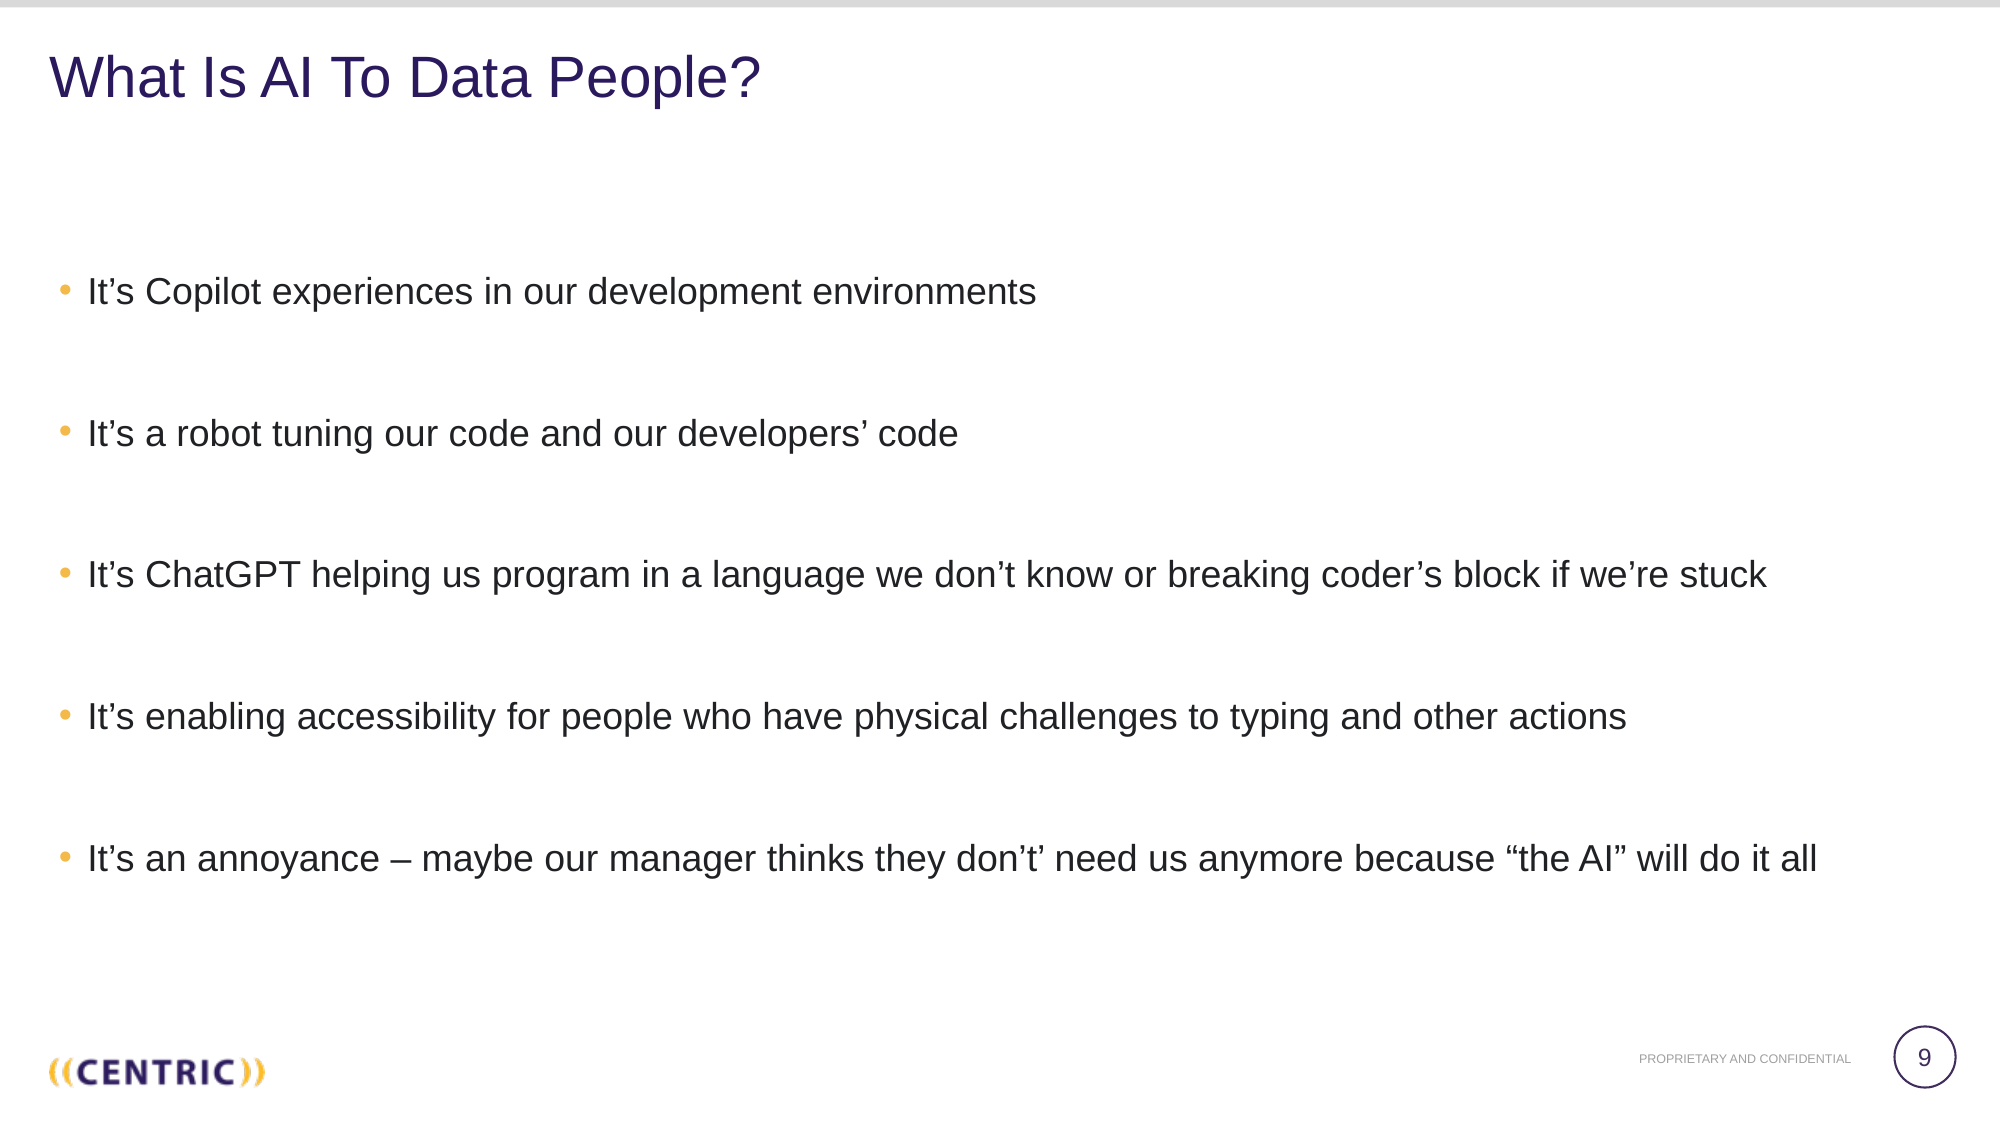

# What Is AI To Data People?

It’s Copilot experiences in our development environments

It’s a robot tuning our code and our developers’ code

It’s ChatGPT helping us program in a language we don’t know or breaking coder’s block if we’re stuck

It’s enabling accessibility for people who have physical challenges to typing and other actions

It’s an annoyance – maybe our manager thinks they don’t’ need us anymore because “the AI” will do it all